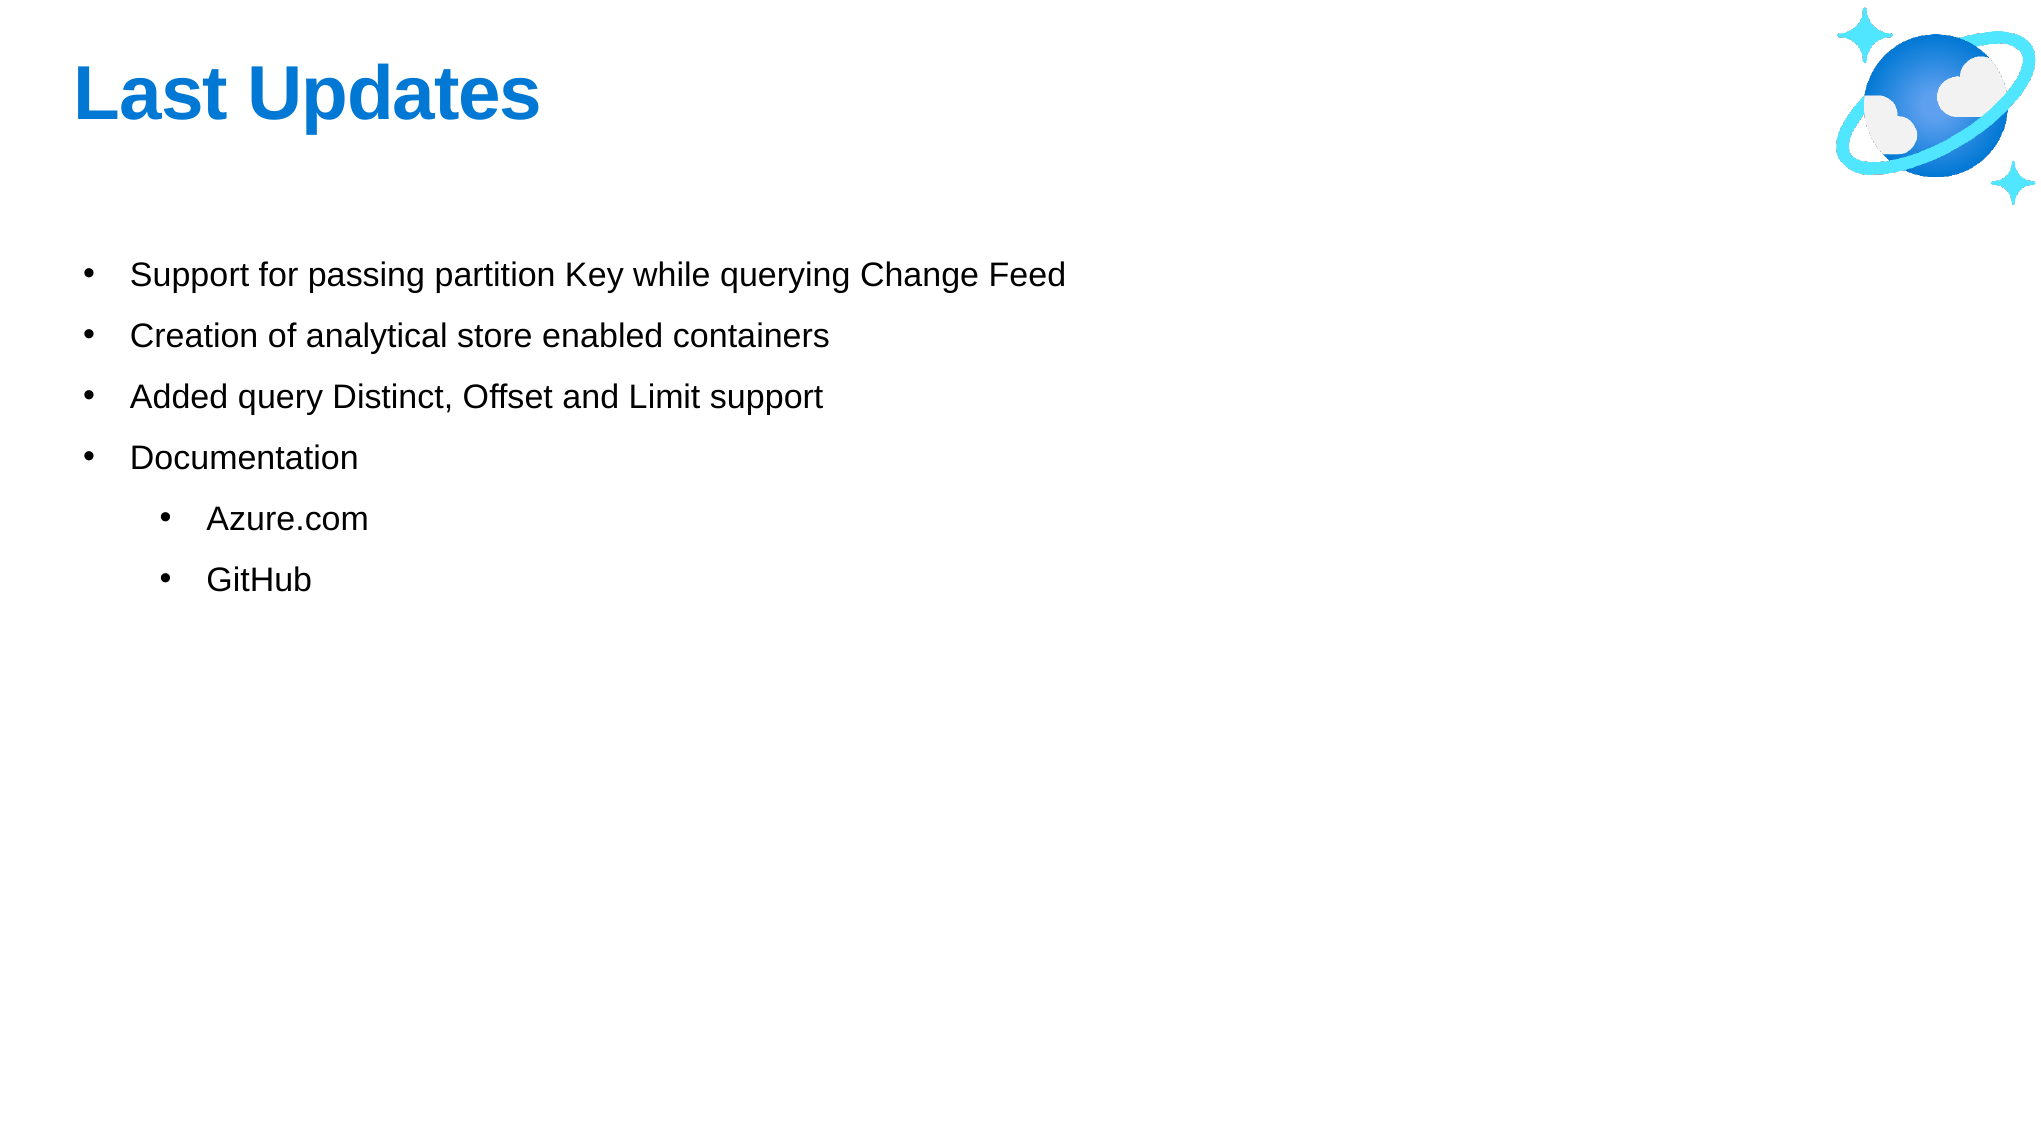

Last Updates
Support for passing partition Key while querying Change Feed
Creation of analytical store enabled containers
Added query Distinct, Offset and Limit support
Documentation
Azure.com
GitHub